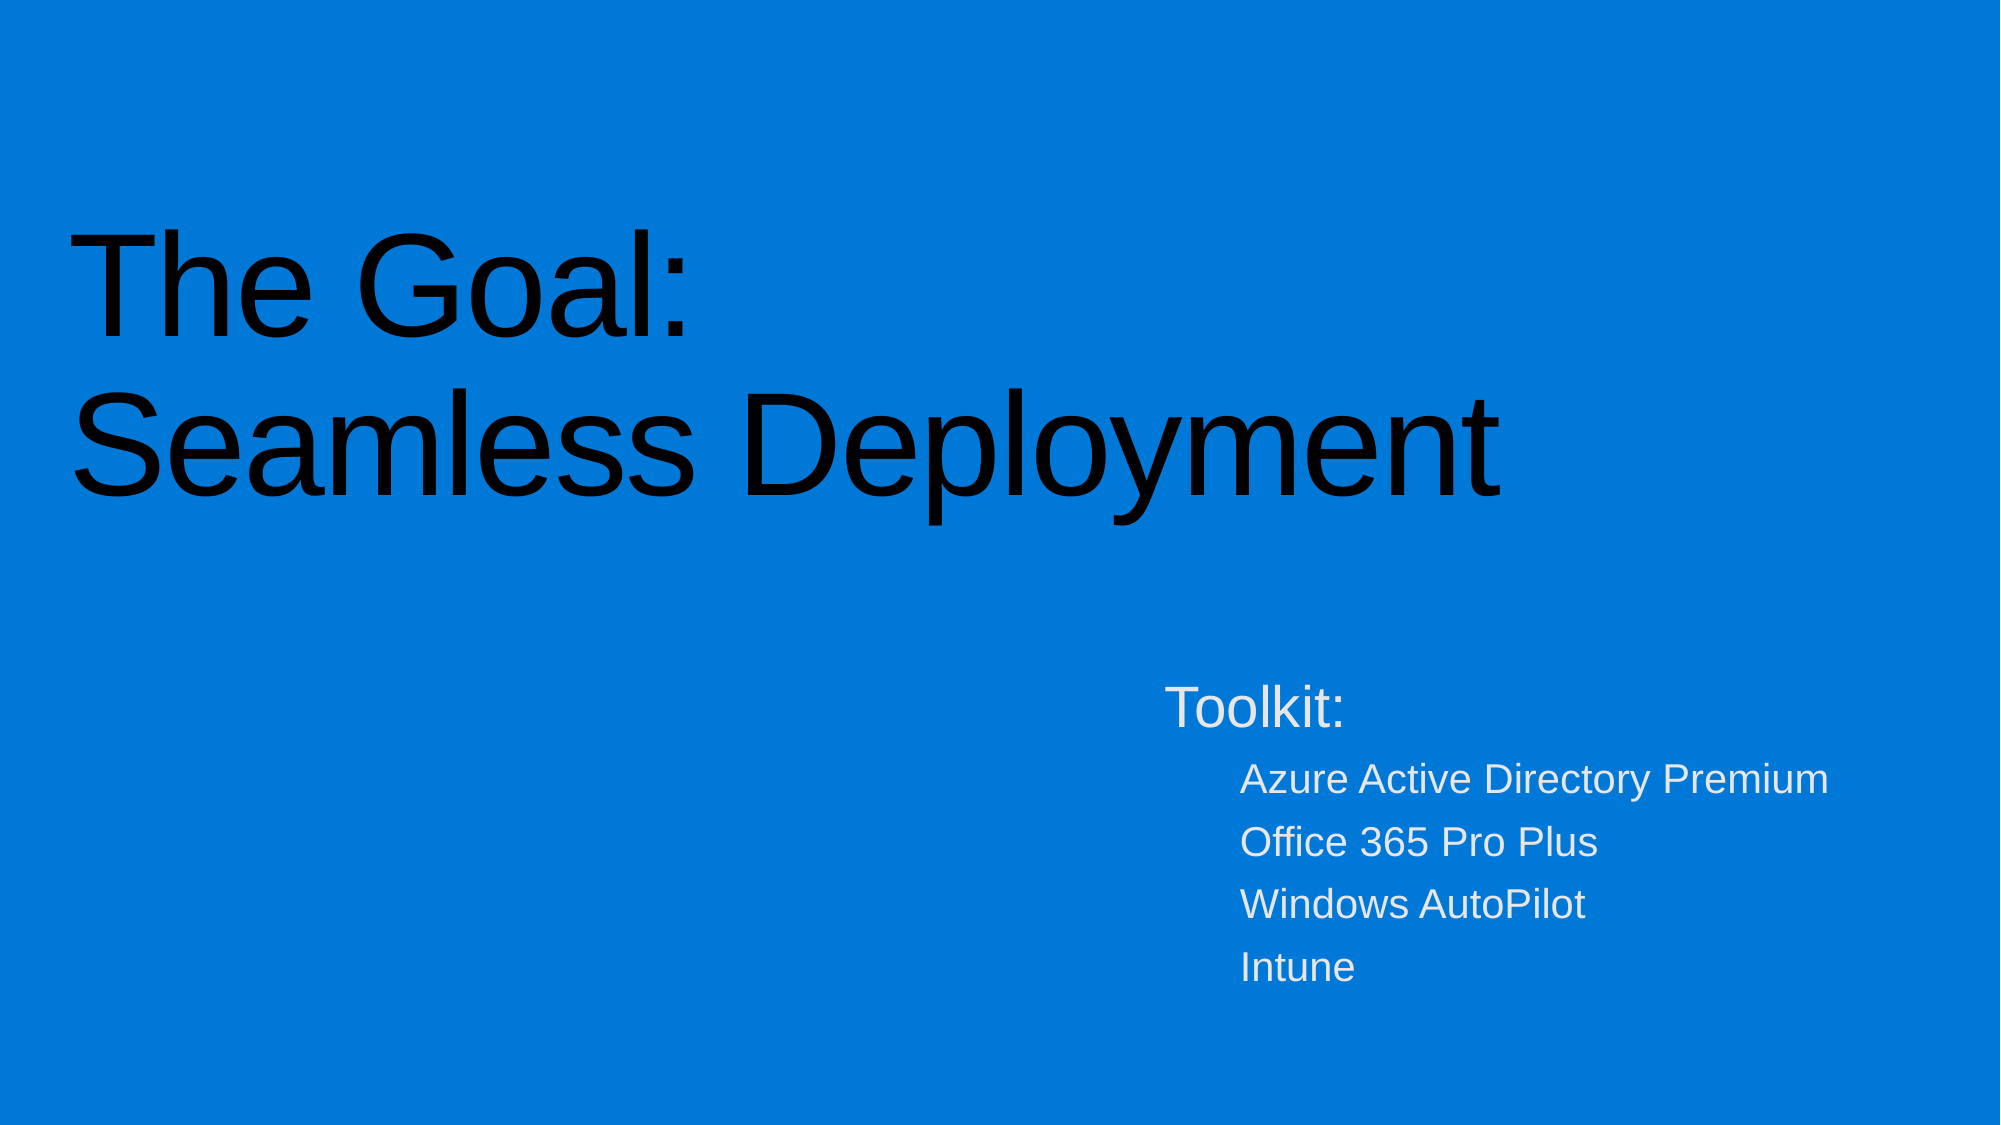

# The Goal: Seamless Deployment
Toolkit:
Azure Active Directory Premium
Office 365 Pro Plus
Windows AutoPilot
Intune